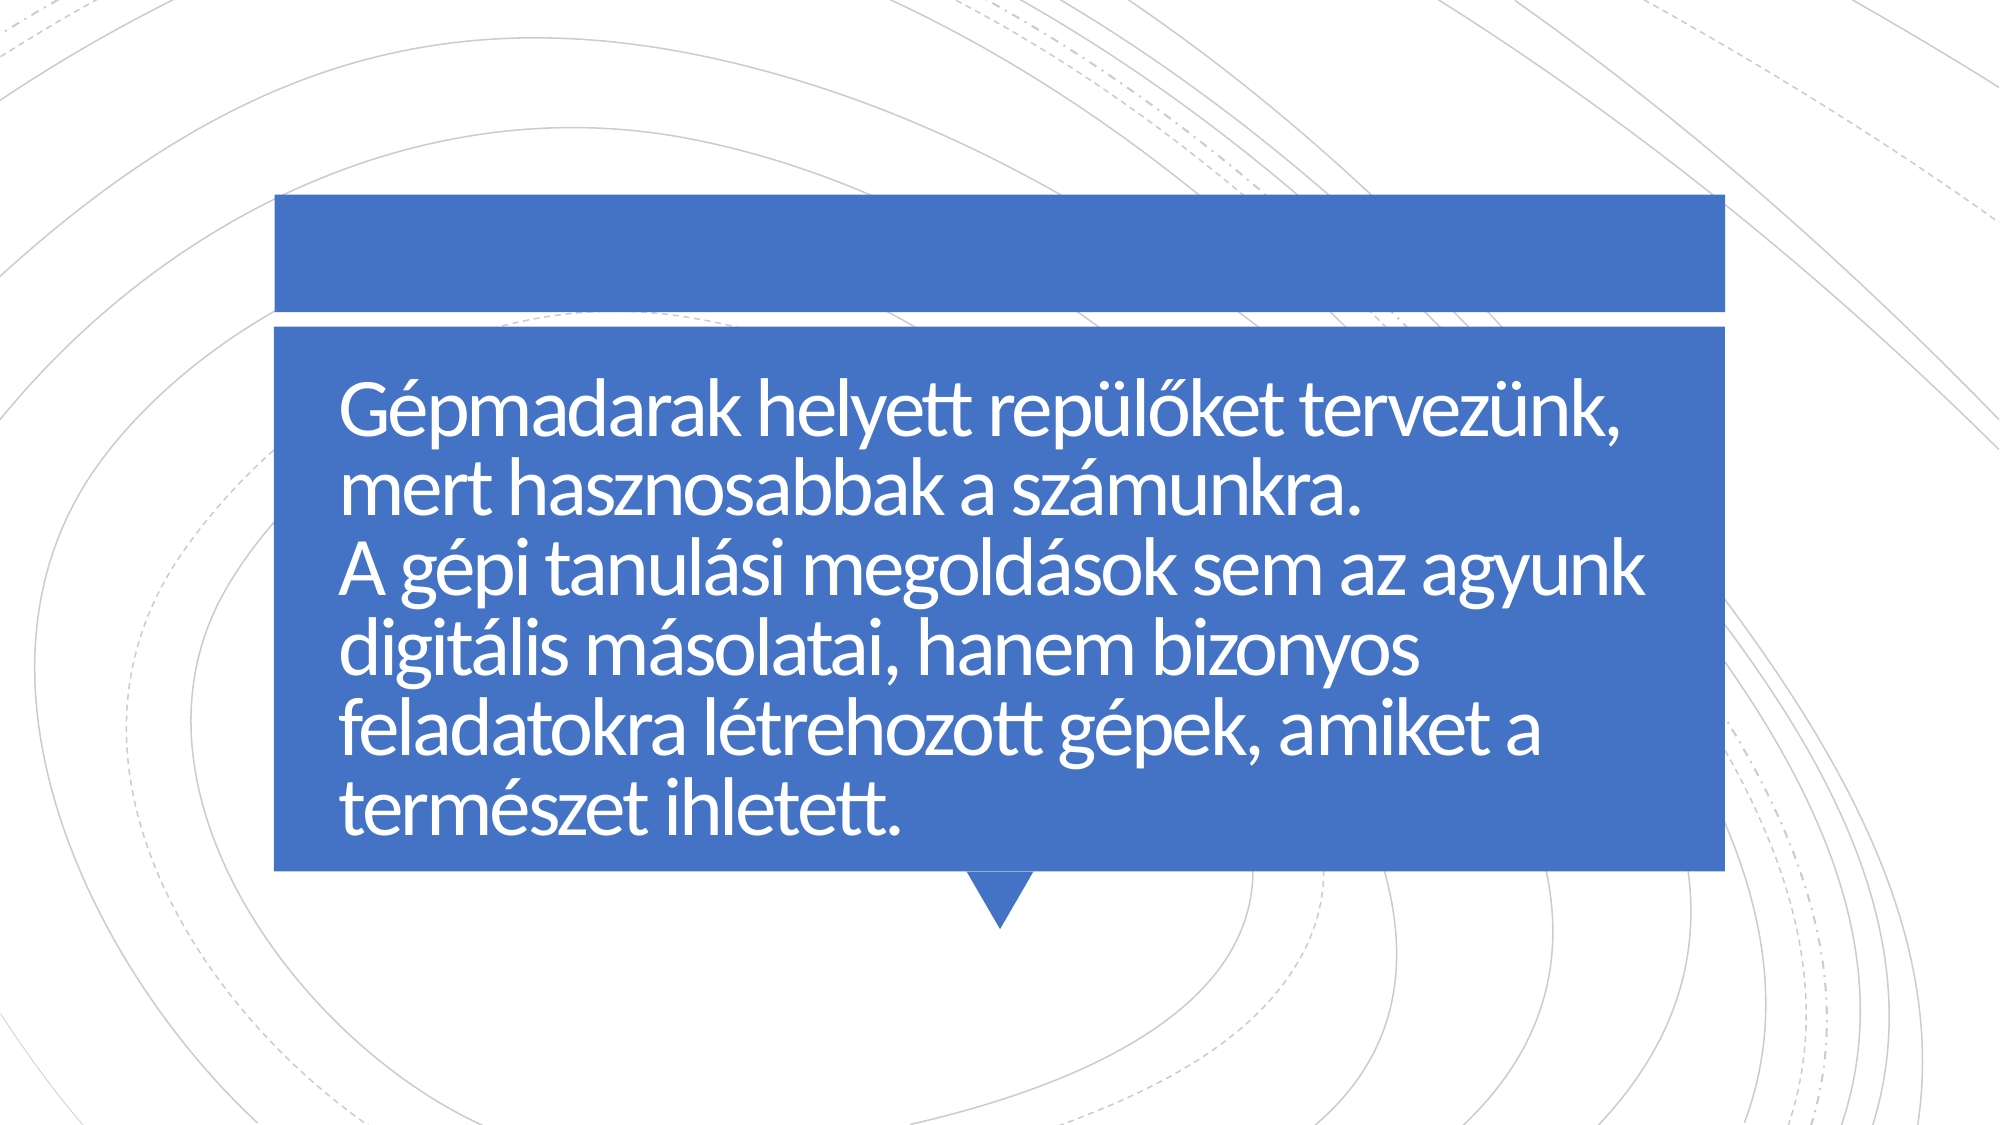

# Gépmadarak helyett repülőket tervezünk, mert hasznosabbak a számunkra. A gépi tanulási megoldások sem az agyunk digitális másolatai, hanem bizonyos feladatokra létrehozott gépek, amiket a természet ihletett.